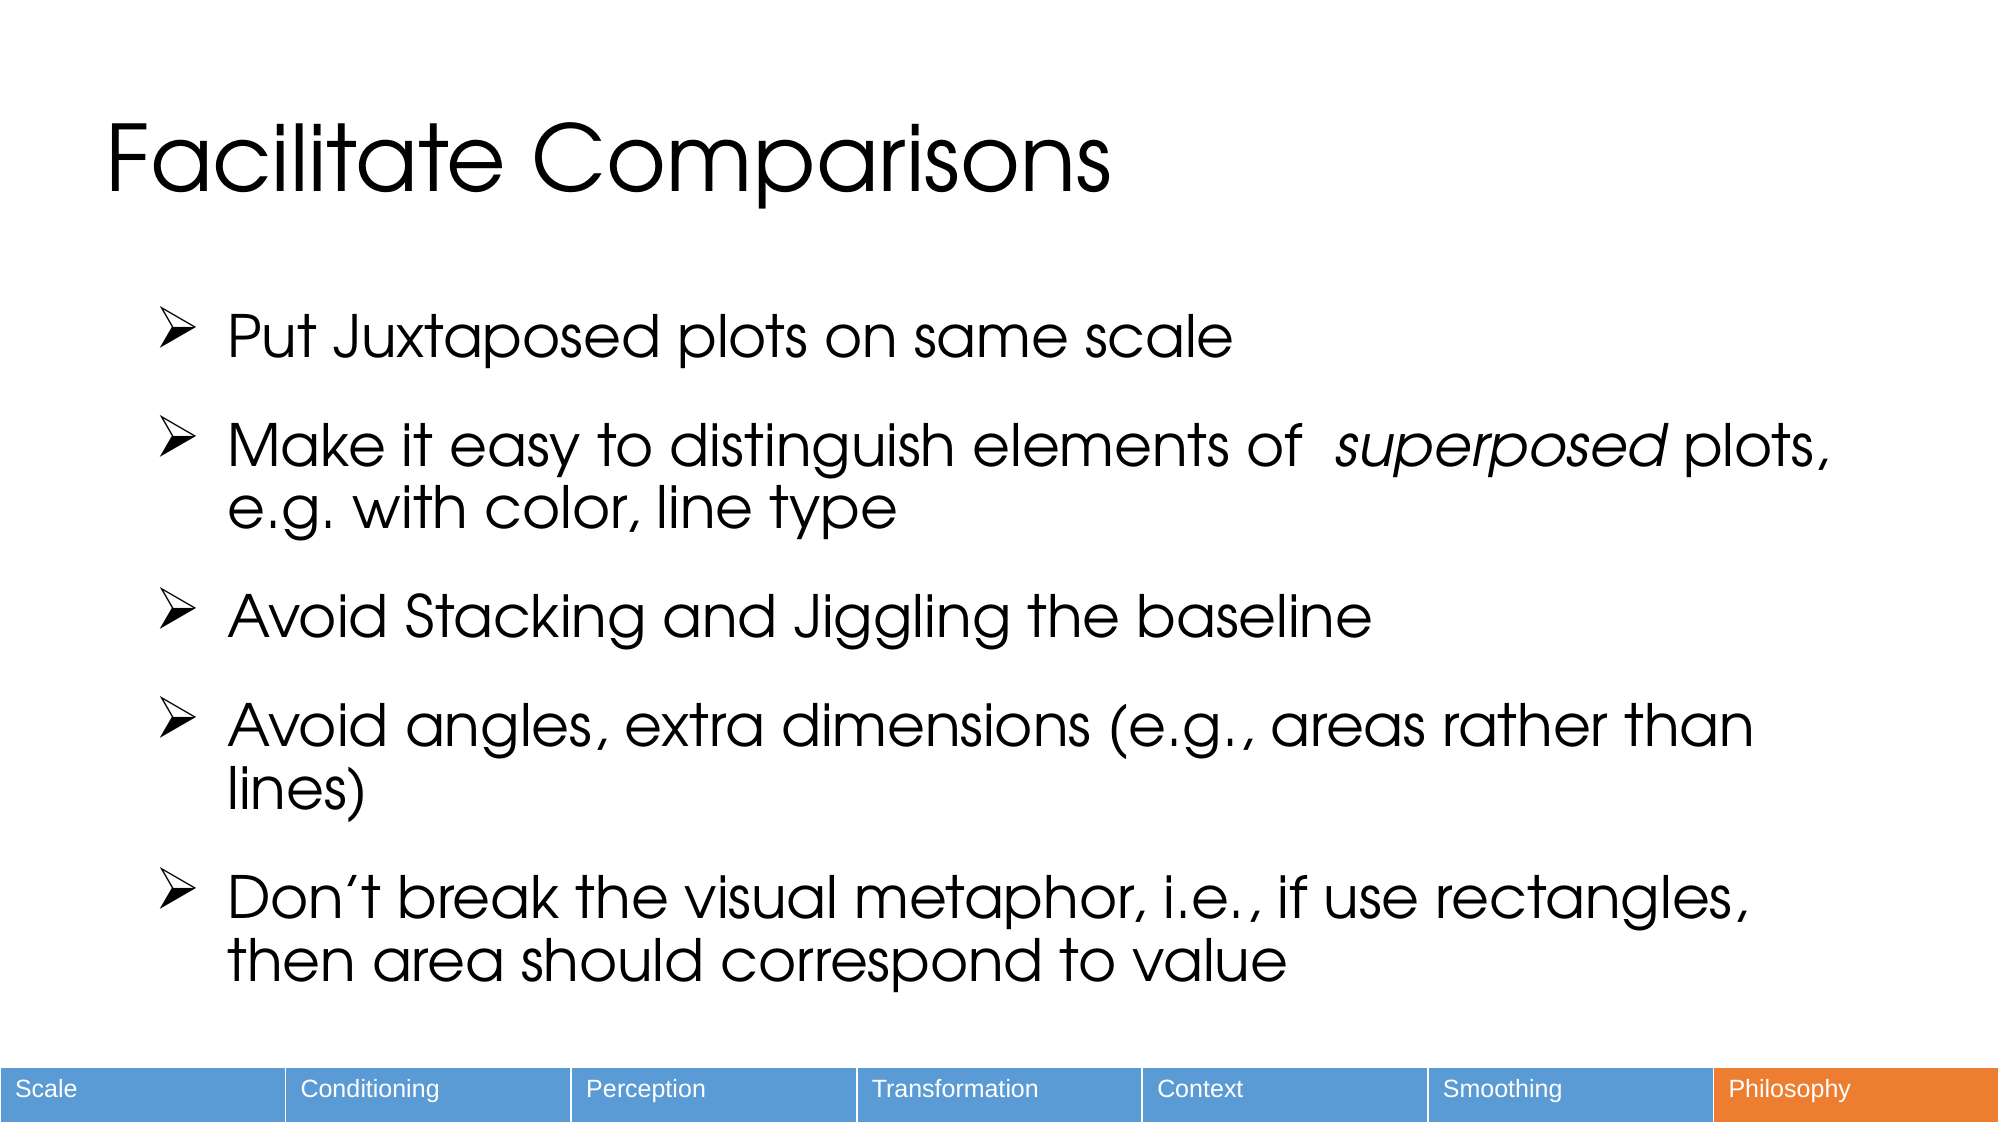

# Facilitate Comparisons
Put Juxtaposed plots on same scale
Make it easy to distinguish elements of  superposed plots, e.g. with color, line type
Avoid Stacking and Jiggling the baseline
Avoid angles, extra dimensions (e.g., areas rather than lines)
Don’t break the visual metaphor, i.e., if use rectangles, then area should correspond to value

| Scale | Conditioning | Perception | Transformation | Context | Smoothing | Philosophy |
| --- | --- | --- | --- | --- | --- | --- |